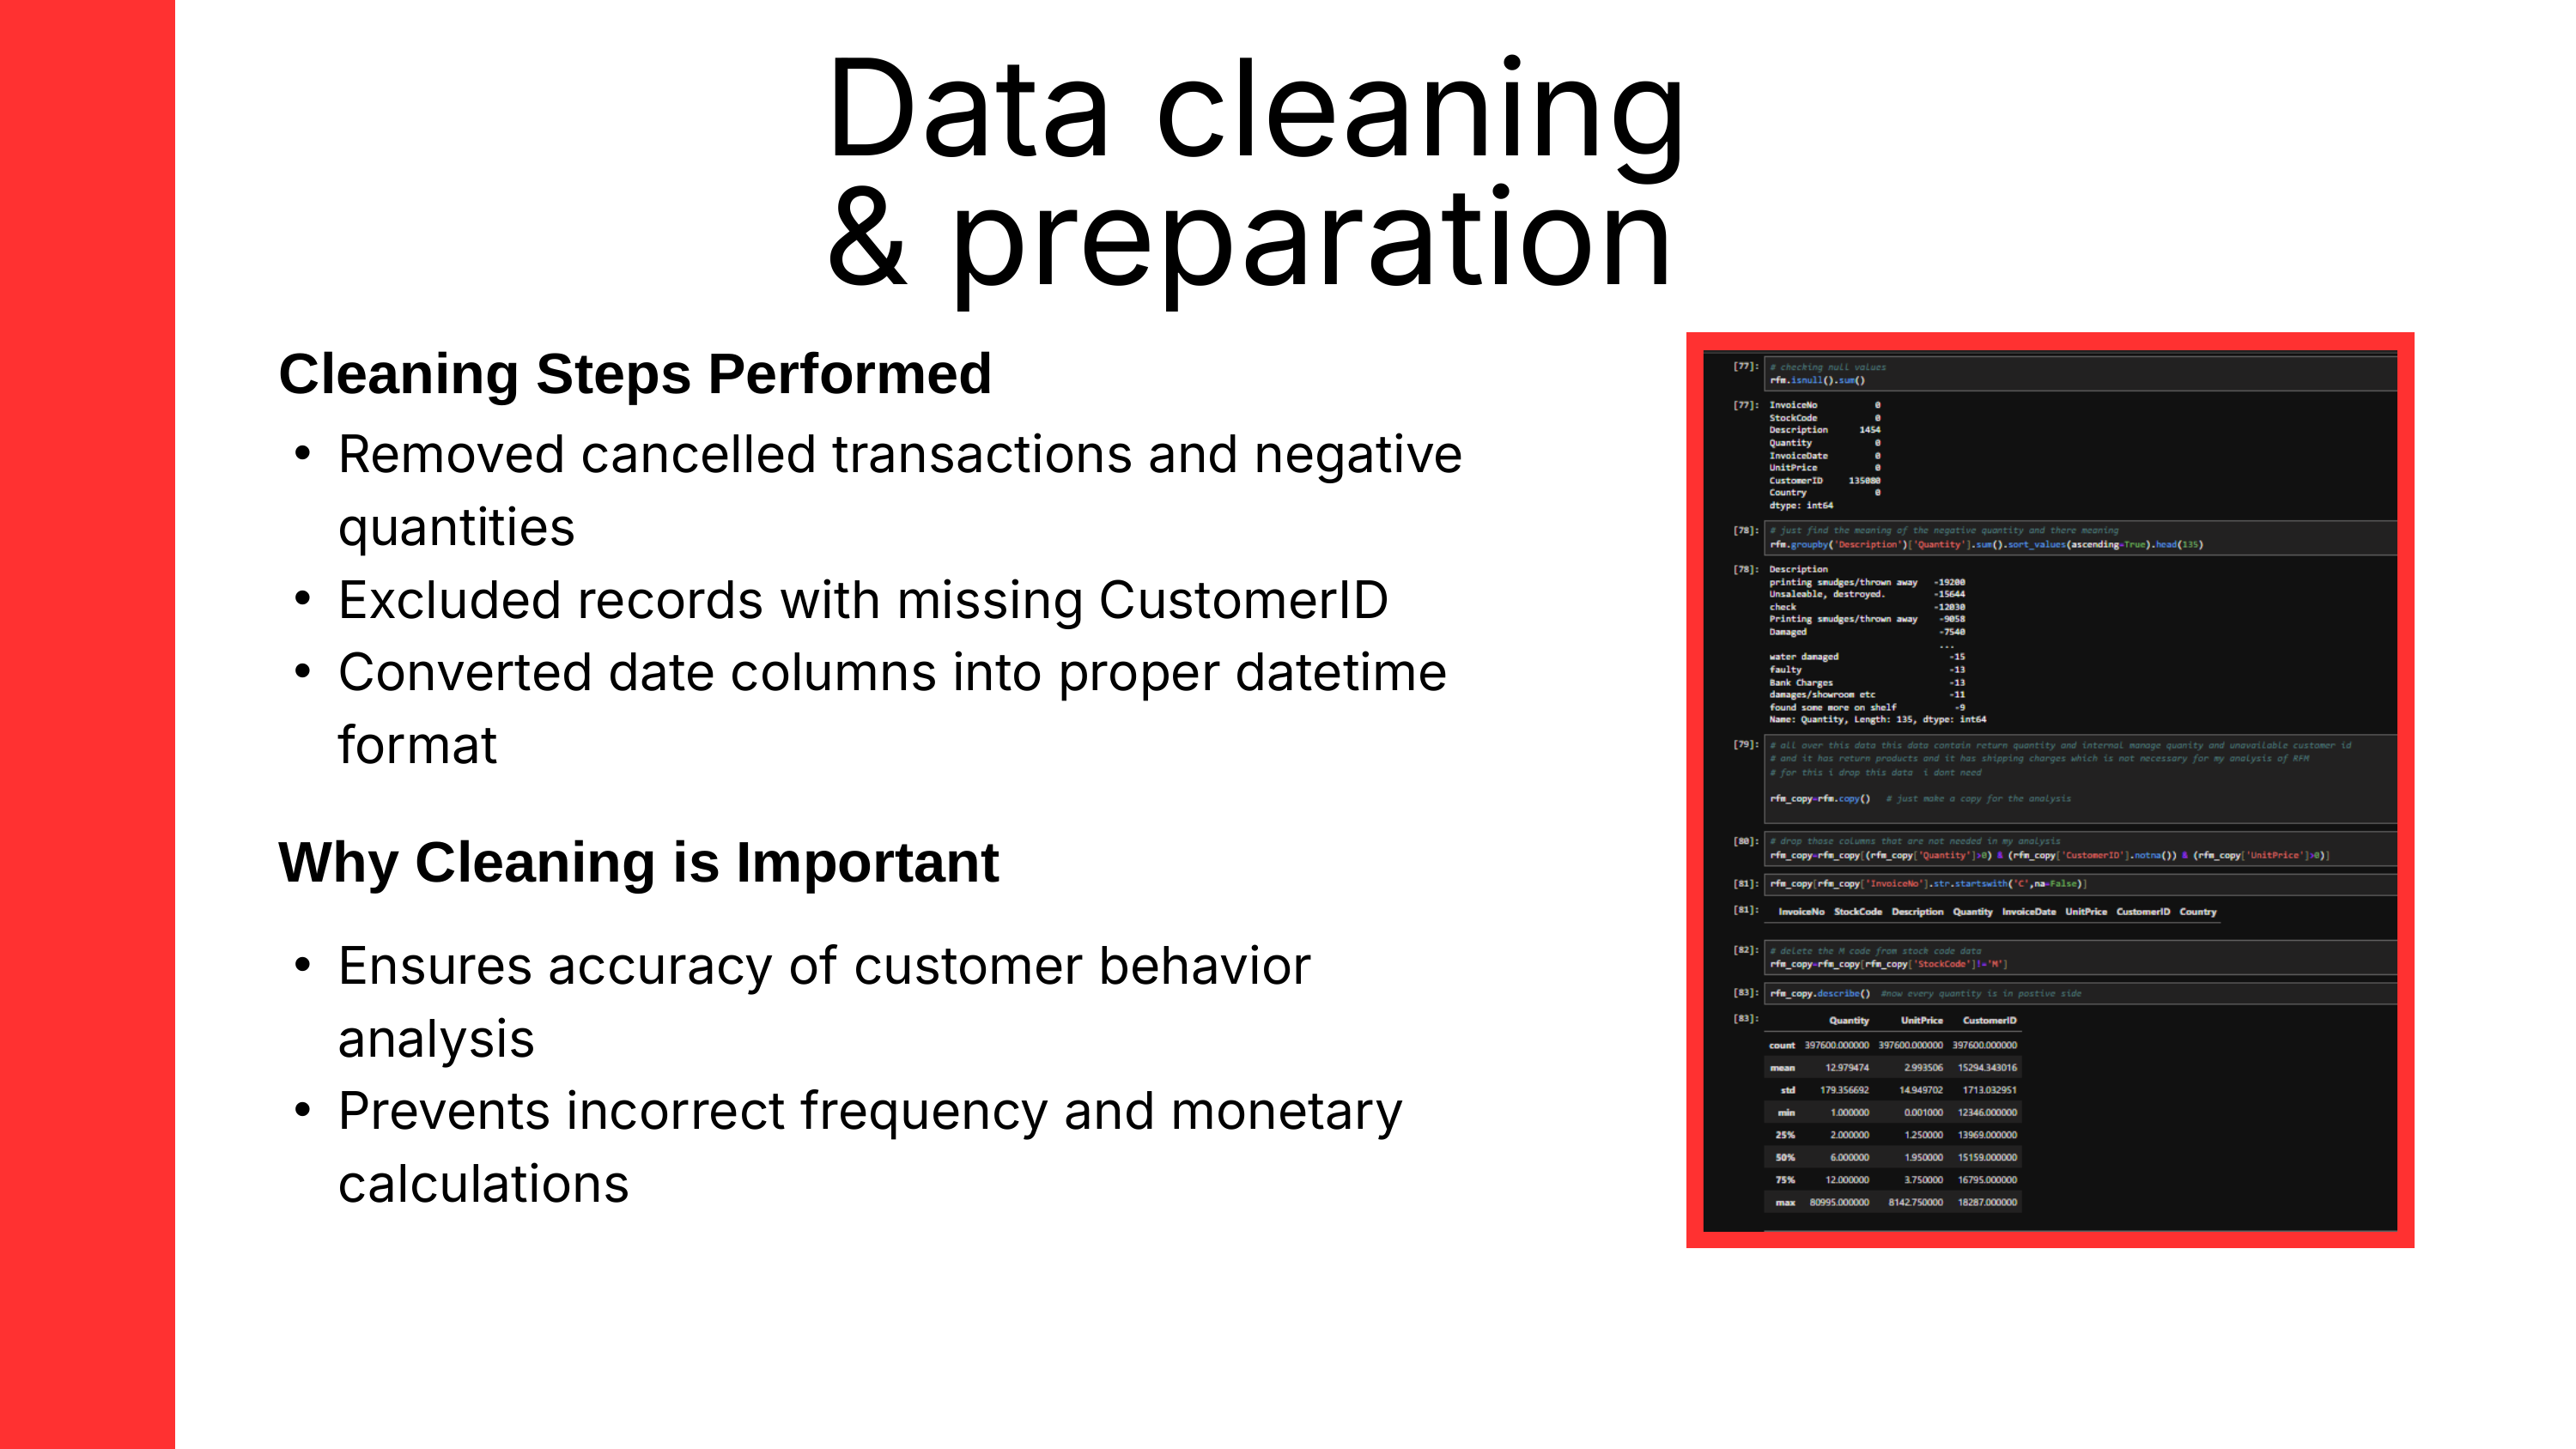

Data cleaning & preparation
Cleaning Steps Performed

Removed cancelled transactions and negative quantities
Excluded records with missing CustomerID
Converted date columns into proper datetime format

Why Cleaning is Important

Ensures accuracy of customer behavior analysis
Prevents incorrect frequency and monetary calculations